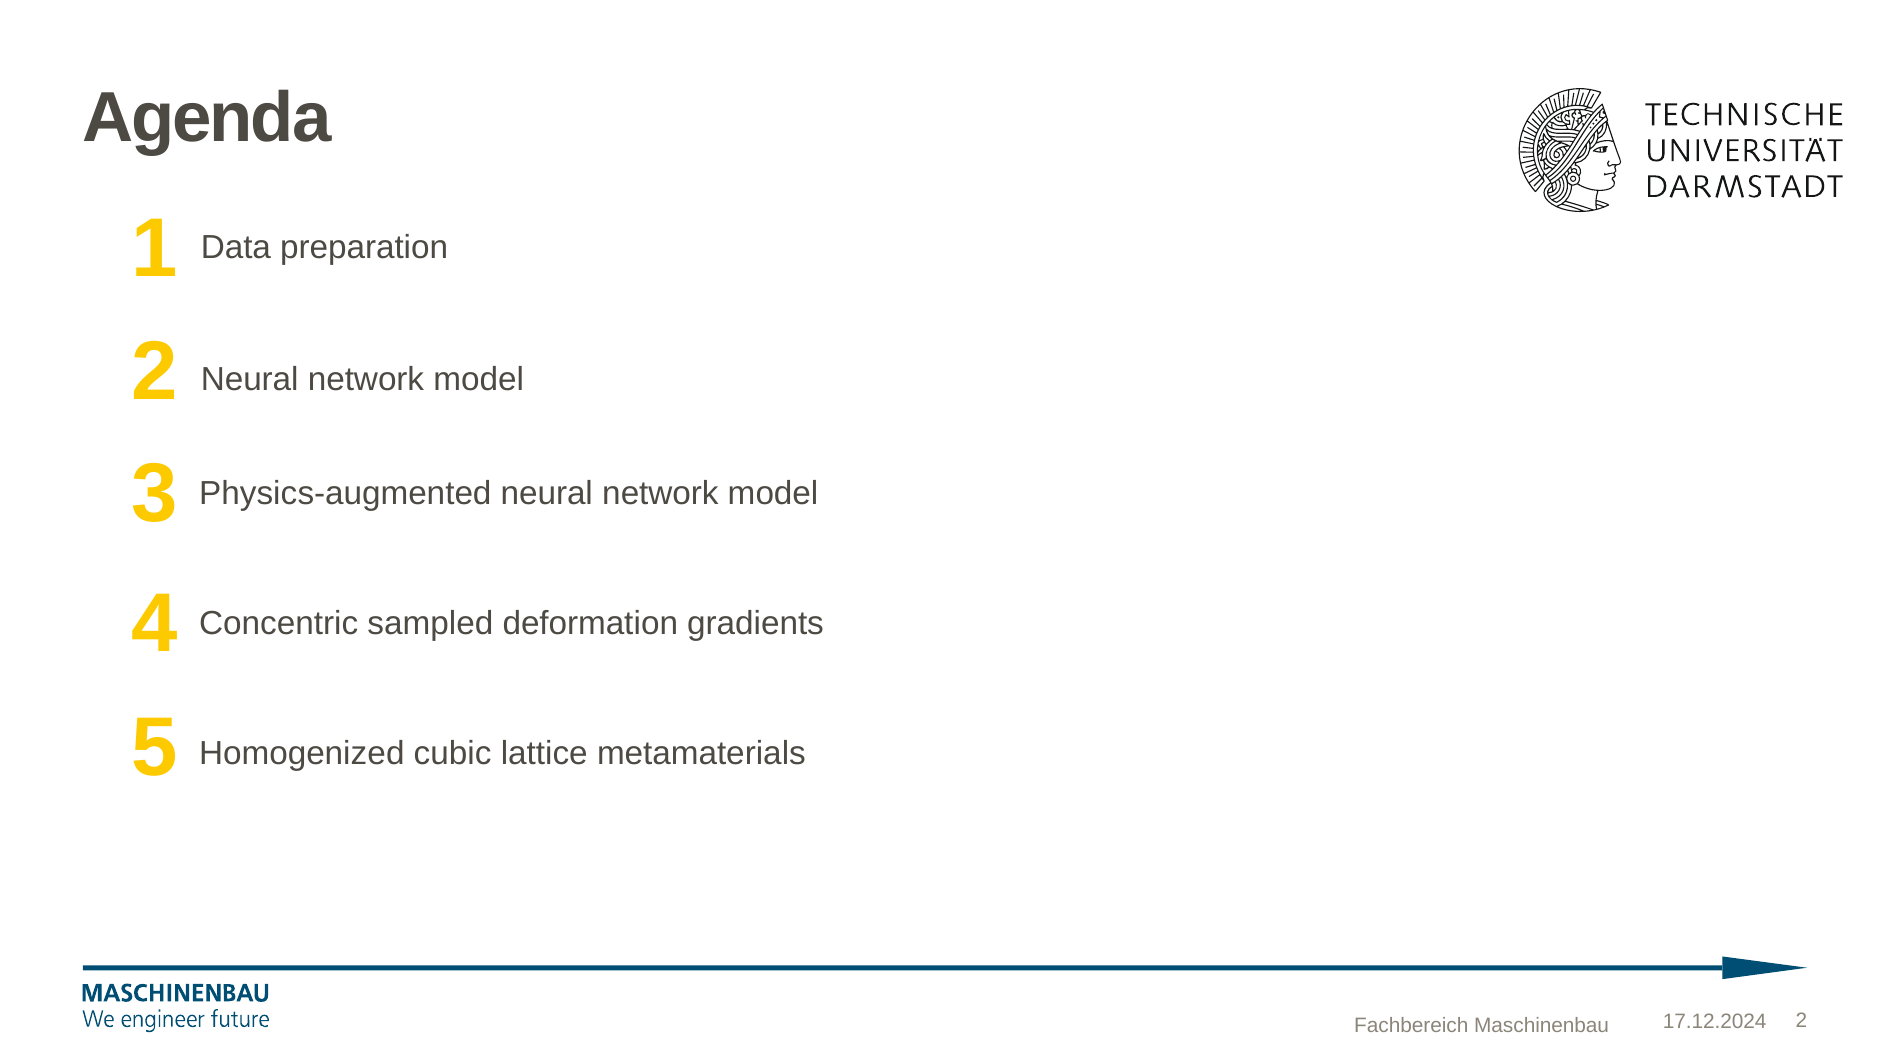

# Agenda
Data preparation
1
Neural network model
2
Physics-augmented neural network model
3
Concentric sampled deformation gradients
4
Homogenized cubic lattice metamaterials
5
Fachbereich Maschinenbau
17.12.2024
2